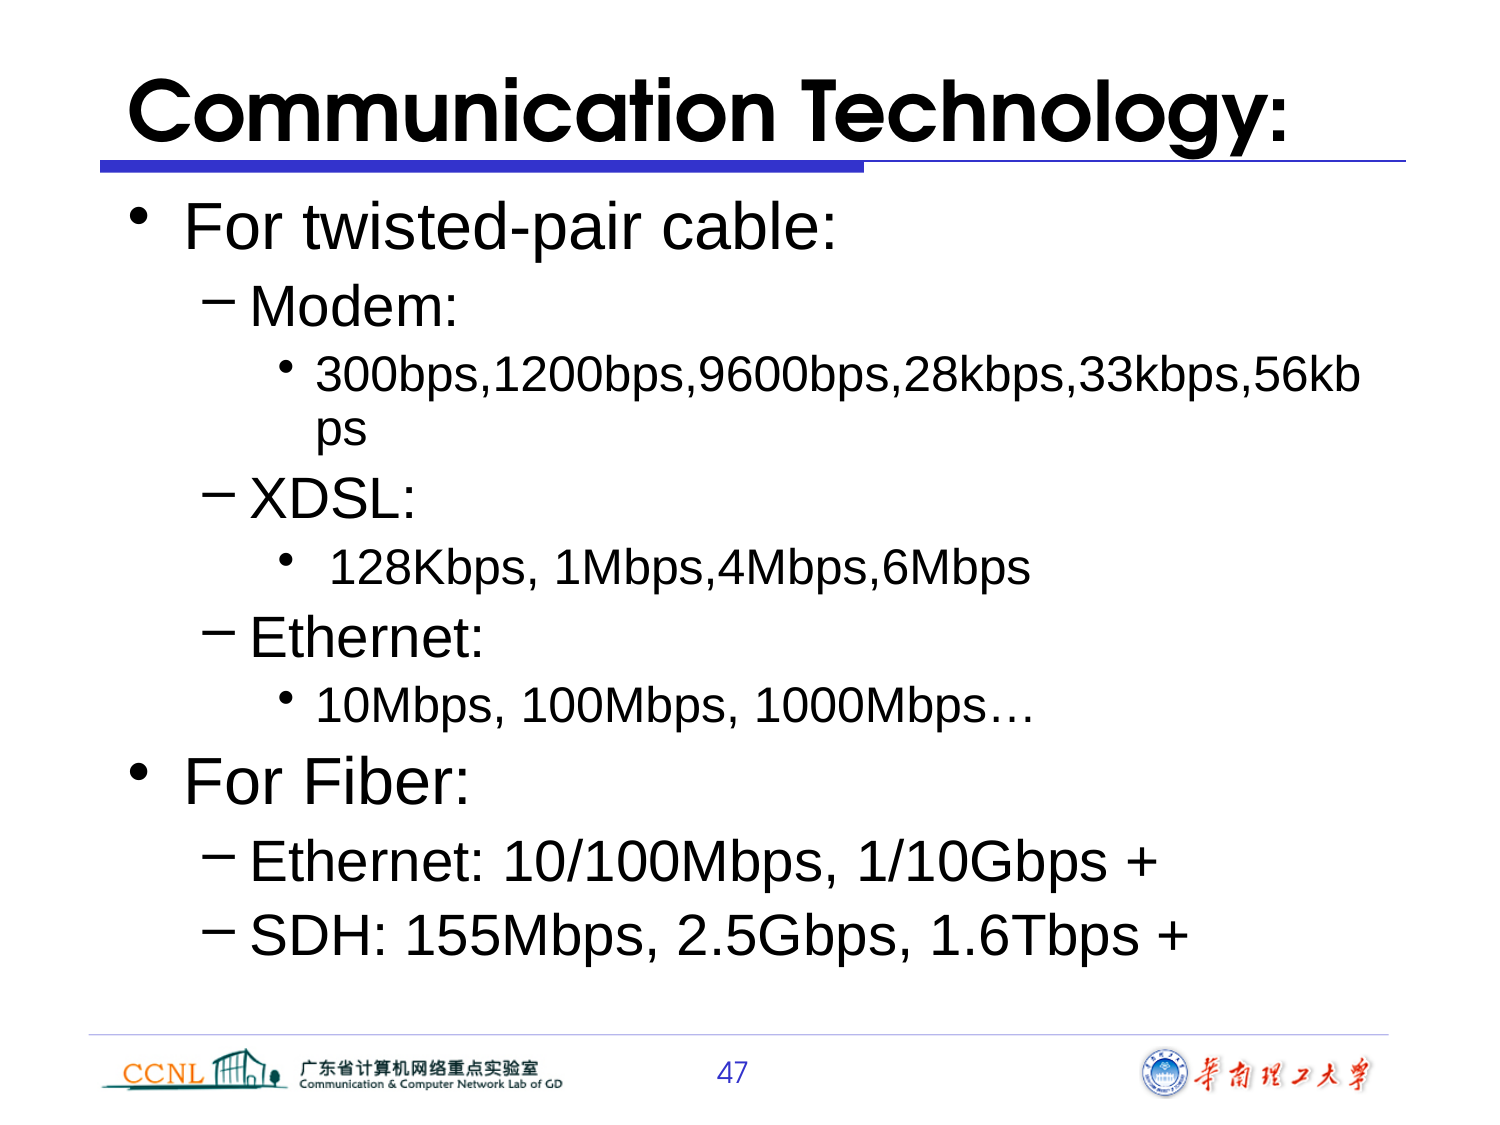

Communication Technology:
For twisted-pair cable:
Modem:
300bps,1200bps,9600bps,28kbps,33kbps,56kbps
XDSL:
 128Kbps, 1Mbps,4Mbps,6Mbps
Ethernet:
10Mbps, 100Mbps, 1000Mbps…
For Fiber:
Ethernet: 10/100Mbps, 1/10Gbps +
SDH: 155Mbps, 2.5Gbps, 1.6Tbps +